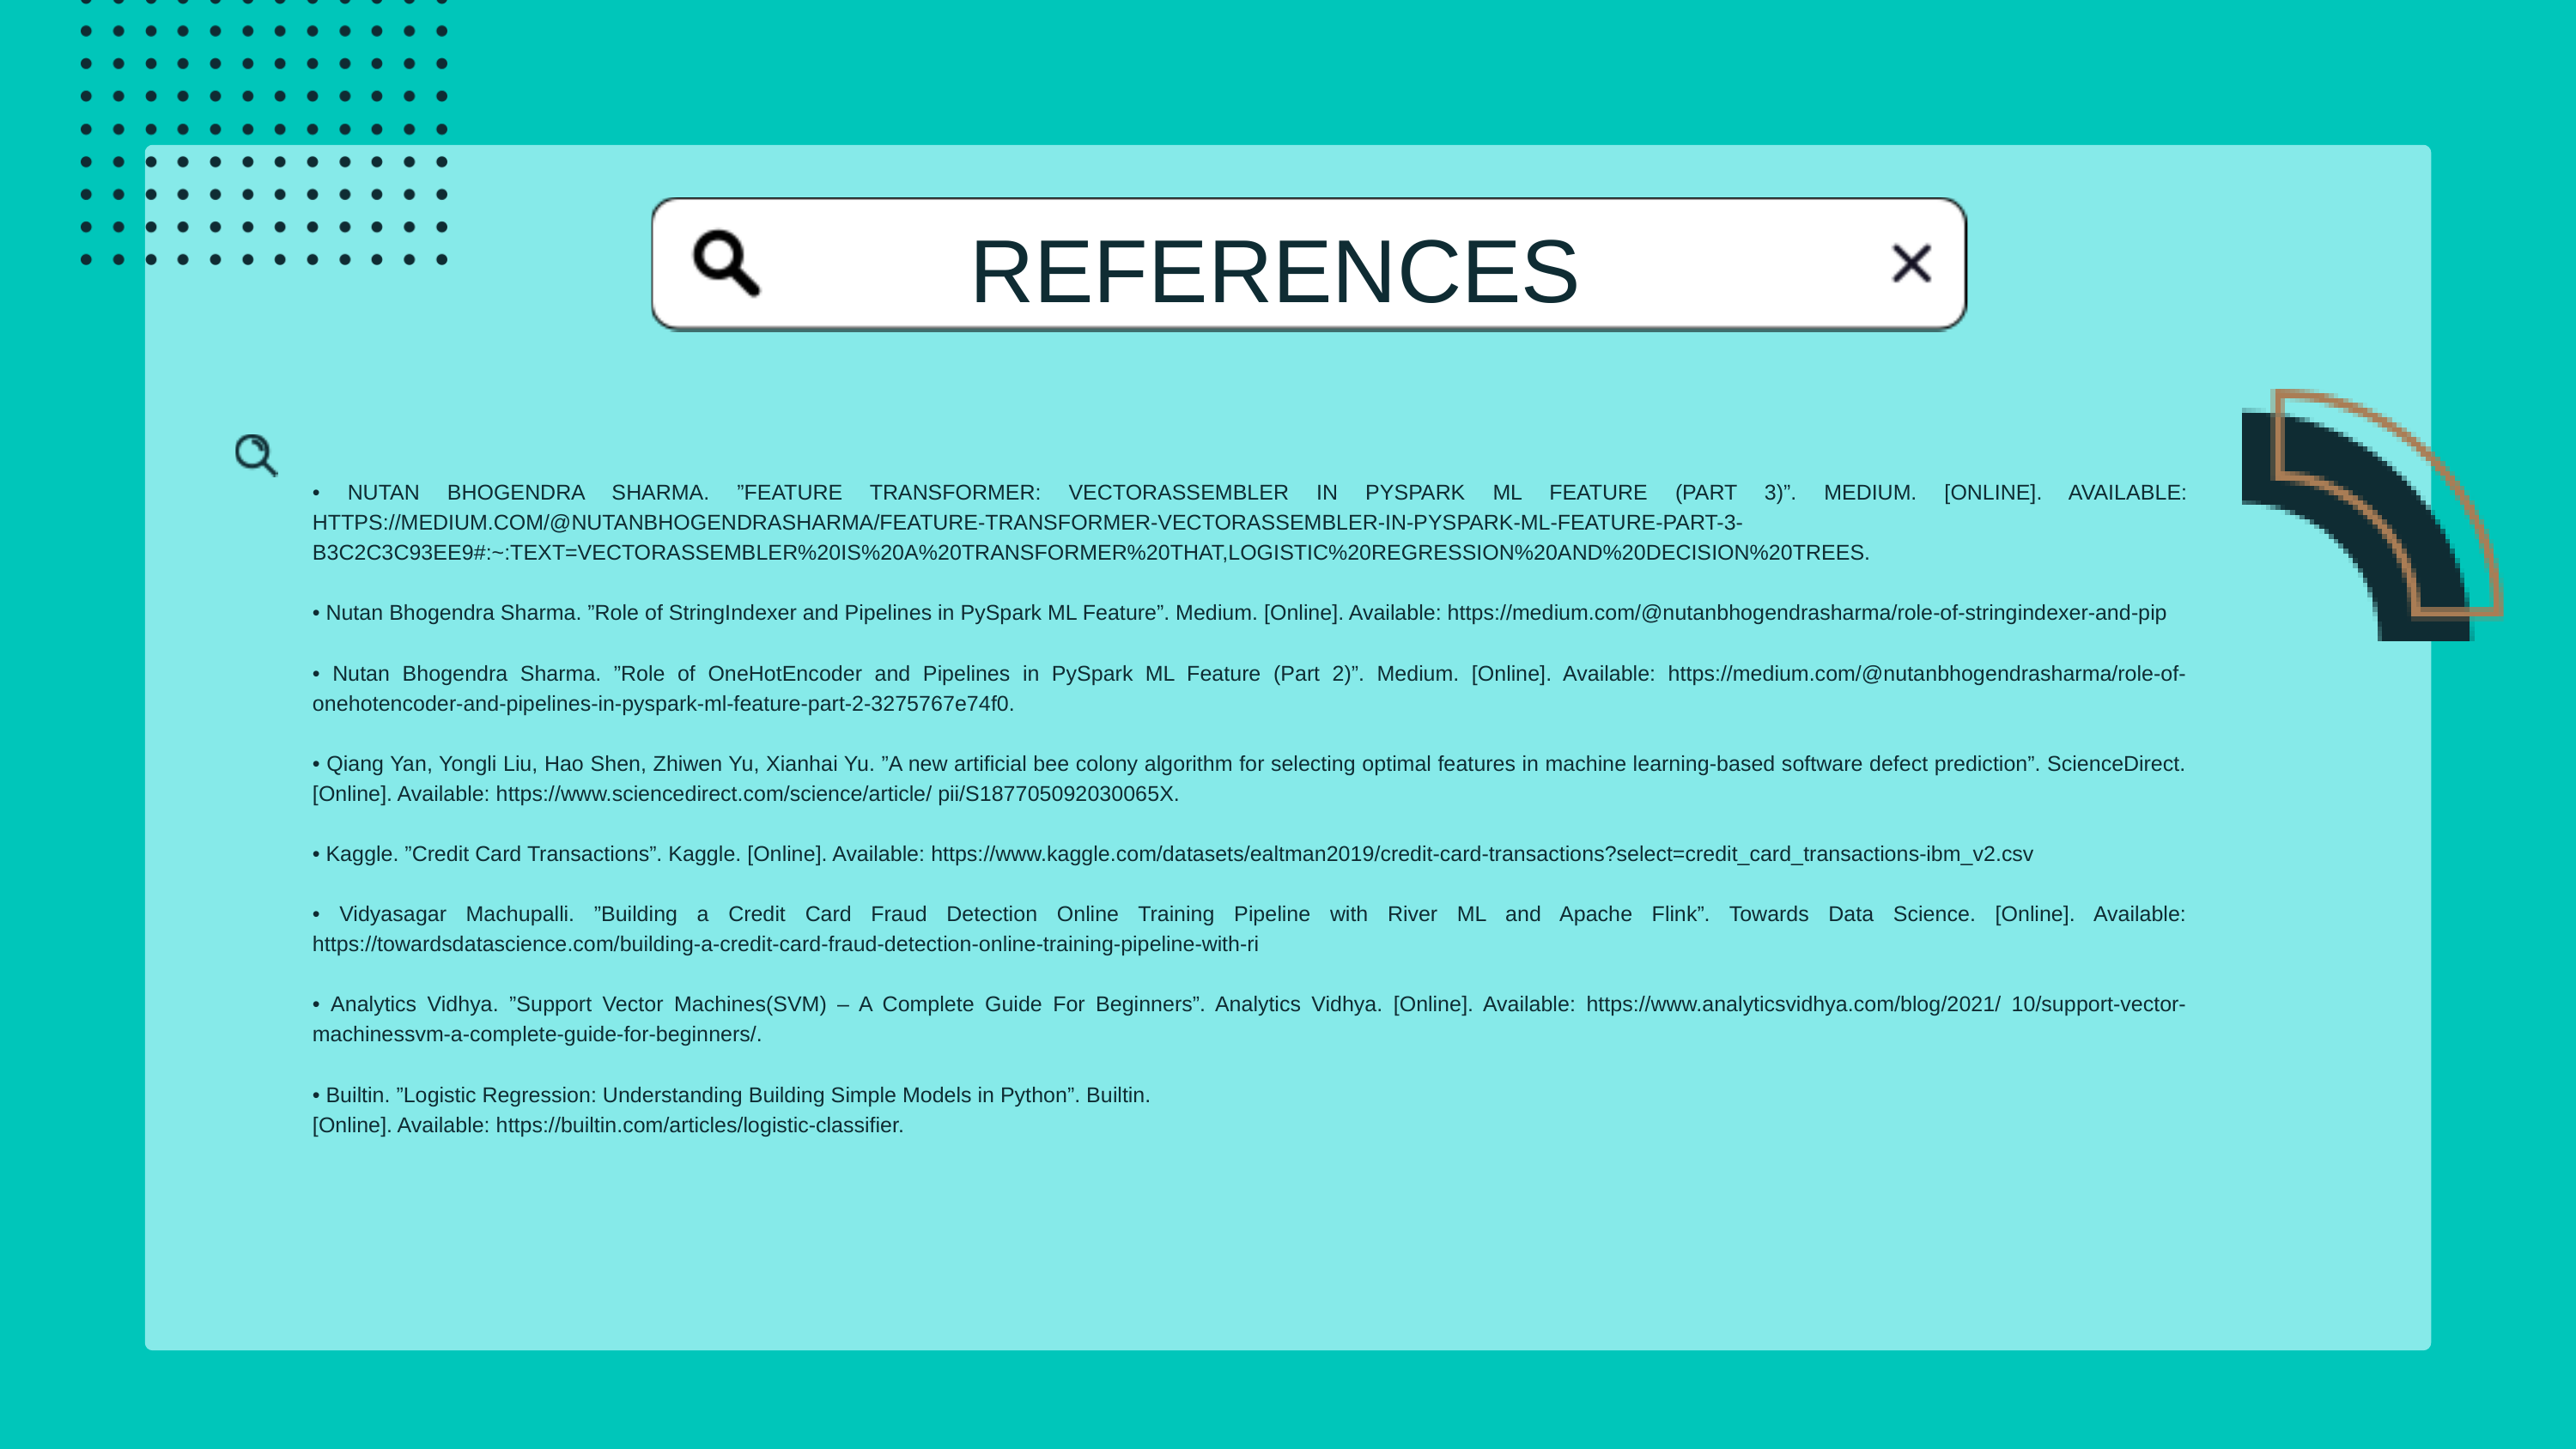

REFERENCES

• NUTAN BHOGENDRA SHARMA. ”FEATURE TRANSFORMER: VECTORASSEMBLER IN PYSPARK ML FEATURE (PART 3)”. MEDIUM. [ONLINE]. AVAILABLE: HTTPS://MEDIUM.COM/@NUTANBHOGENDRASHARMA/FEATURE-TRANSFORMER-VECTORASSEMBLER-IN-PYSPARK-ML-FEATURE-PART-3-B3C2C3C93EE9#:~:TEXT=VECTORASSEMBLER%20IS%20A%20TRANSFORMER%20THAT,LOGISTIC%20REGRESSION%20AND%20DECISION%20TREES.

• Nutan Bhogendra Sharma. ”Role of StringIndexer and Pipelines in PySpark ML Feature”. Medium. [Online]. Available: https://medium.com/@nutanbhogendrasharma/role-of-stringindexer-and-pip

• Nutan Bhogendra Sharma. ”Role of OneHotEncoder and Pipelines in PySpark ML Feature (Part 2)”. Medium. [Online]. Available: https://medium.com/@nutanbhogendrasharma/role-of-onehotencoder-and-pipelines-in-pyspark-ml-feature-part-2-3275767e74f0.

• Qiang Yan, Yongli Liu, Hao Shen, Zhiwen Yu, Xianhai Yu. ”A new artificial bee colony algorithm for selecting optimal features in machine learning-based software defect prediction”. ScienceDirect. [Online]. Available: https://www.sciencedirect.com/science/article/ pii/S187705092030065X.

• Kaggle. ”Credit Card Transactions”. Kaggle. [Online]. Available: https://www.kaggle.com/datasets/ealtman2019/credit-card-transactions?select=credit_card_transactions-ibm_v2.csv

• Vidyasagar Machupalli. ”Building a Credit Card Fraud Detection Online Training Pipeline with River ML and Apache Flink”. Towards Data Science. [Online]. Available: https://towardsdatascience.com/building-a-credit-card-fraud-detection-online-training-pipeline-with-ri

• Analytics Vidhya. ”Support Vector Machines(SVM) – A Complete Guide For Beginners”. Analytics Vidhya. [Online]. Available: https://www.analyticsvidhya.com/blog/2021/ 10/support-vector-machinessvm-a-complete-guide-for-beginners/.

• Builtin. ”Logistic Regression: Understanding Building Simple Models in Python”. Builtin.
[Online]. Available: https://builtin.com/articles/logistic-classifier.